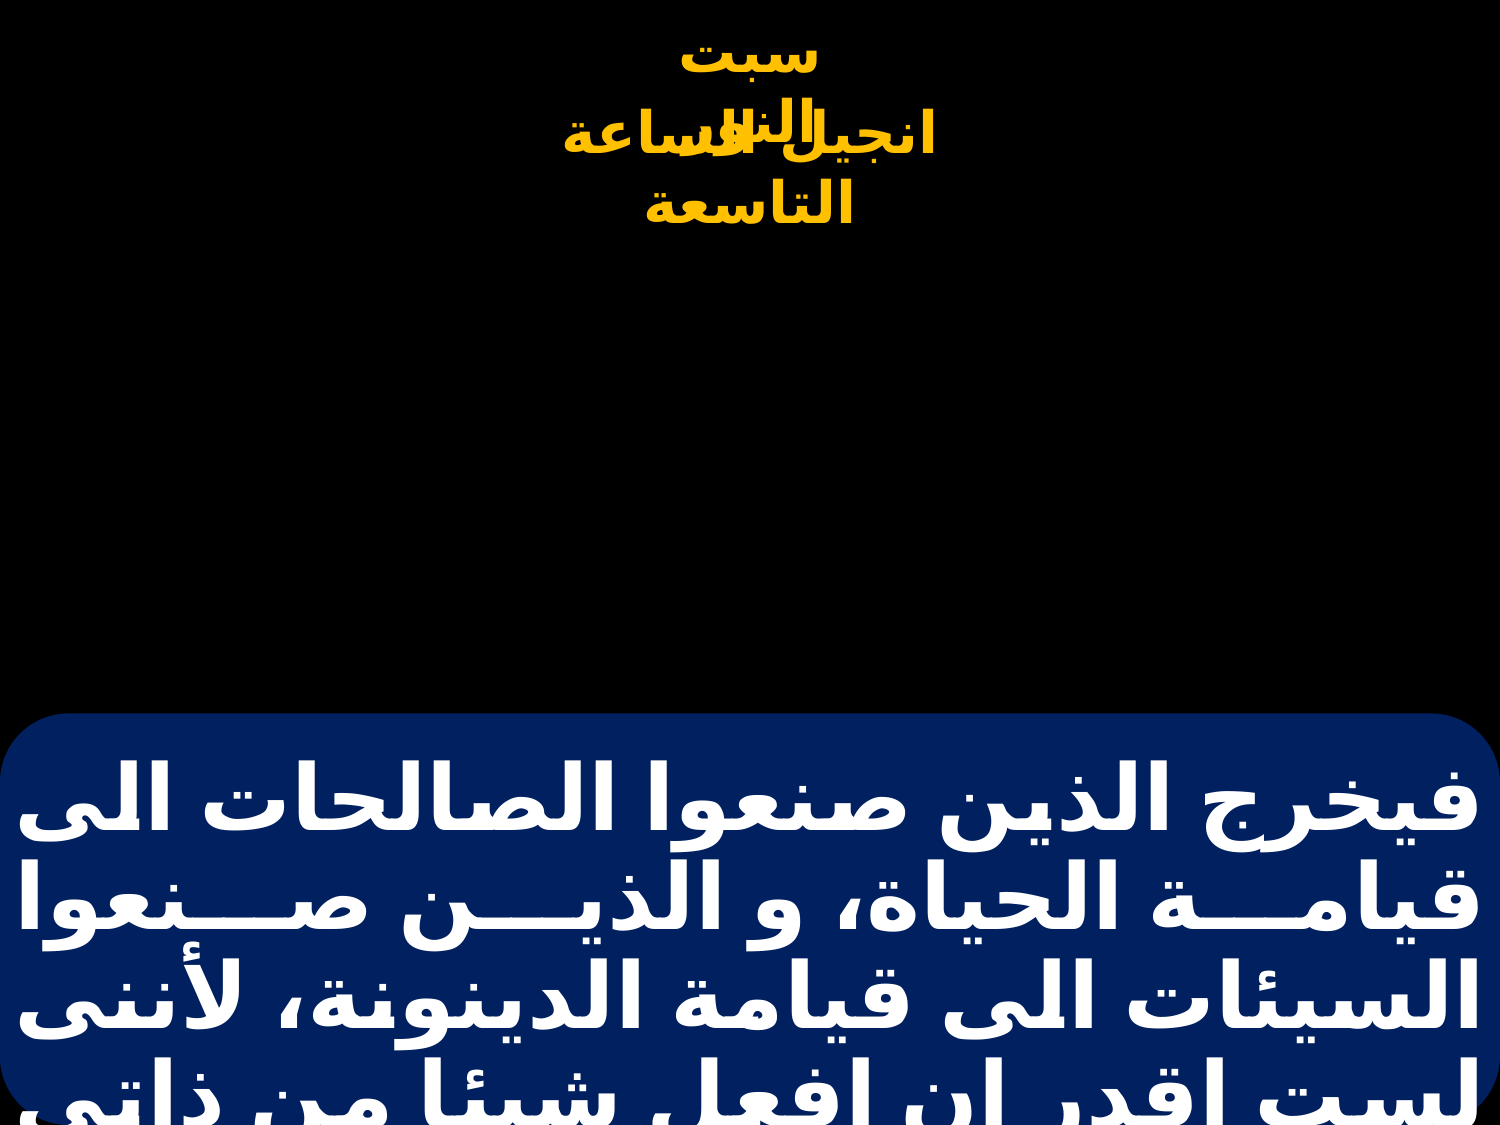

# فيخرج الذين صنعوا الصالحات الى قيامة الحياة، و الذين صنعوا السيئات الى قيامة الدينونة، لأننى لست اقدر ان افعل شيئا من ذاتى وحدى،